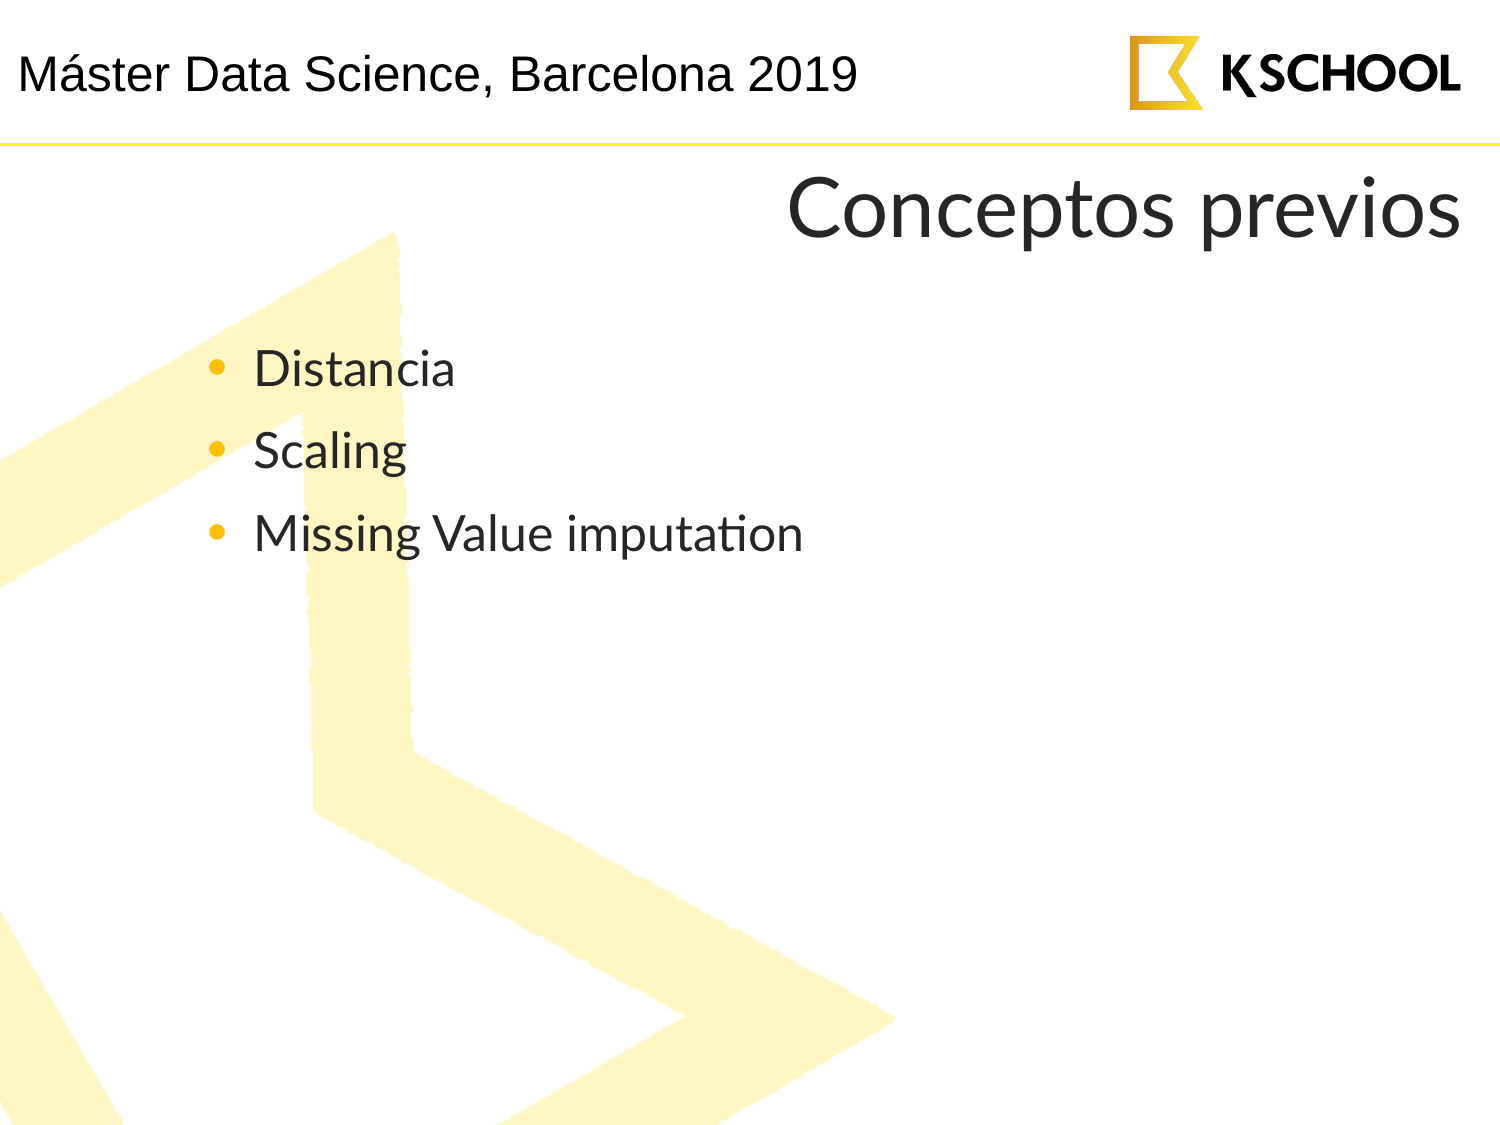

# Conceptos previos
Distancia
Scaling
Missing Value imputation